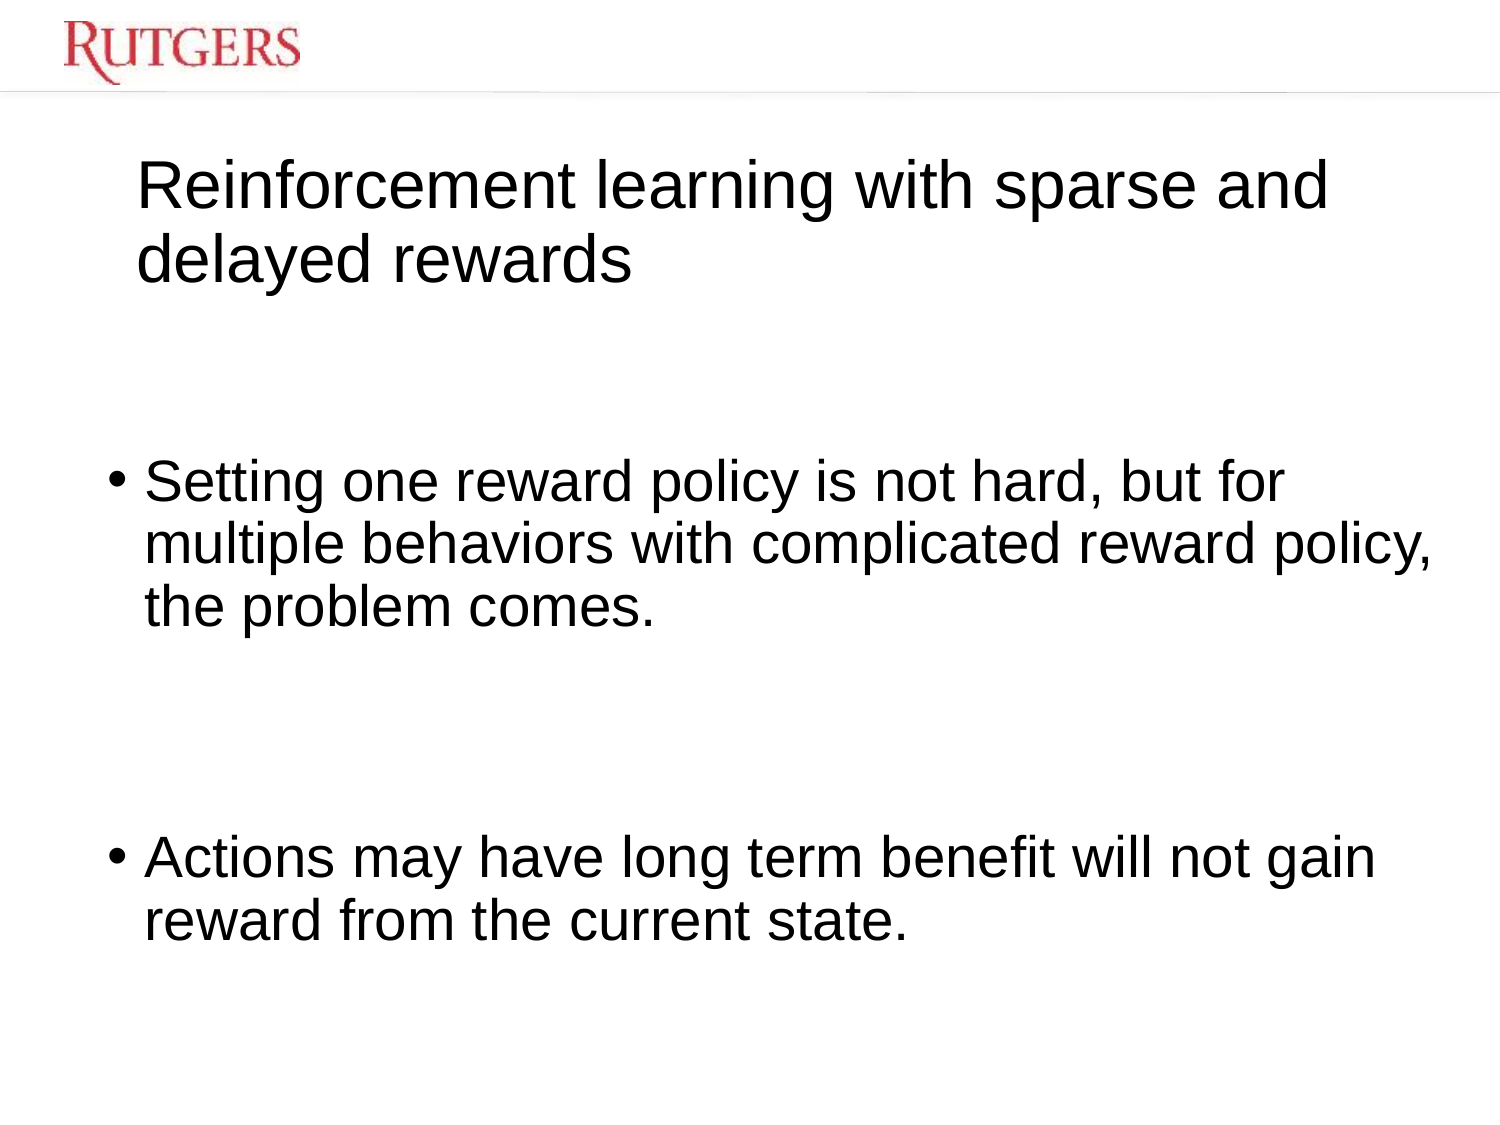

Reinforcement learning with sparse and delayed rewards

Setting one reward policy is not hard, but for multiple behaviors with complicated reward policy, the problem comes.

Actions may have long term benefit will not gain reward from the current state.